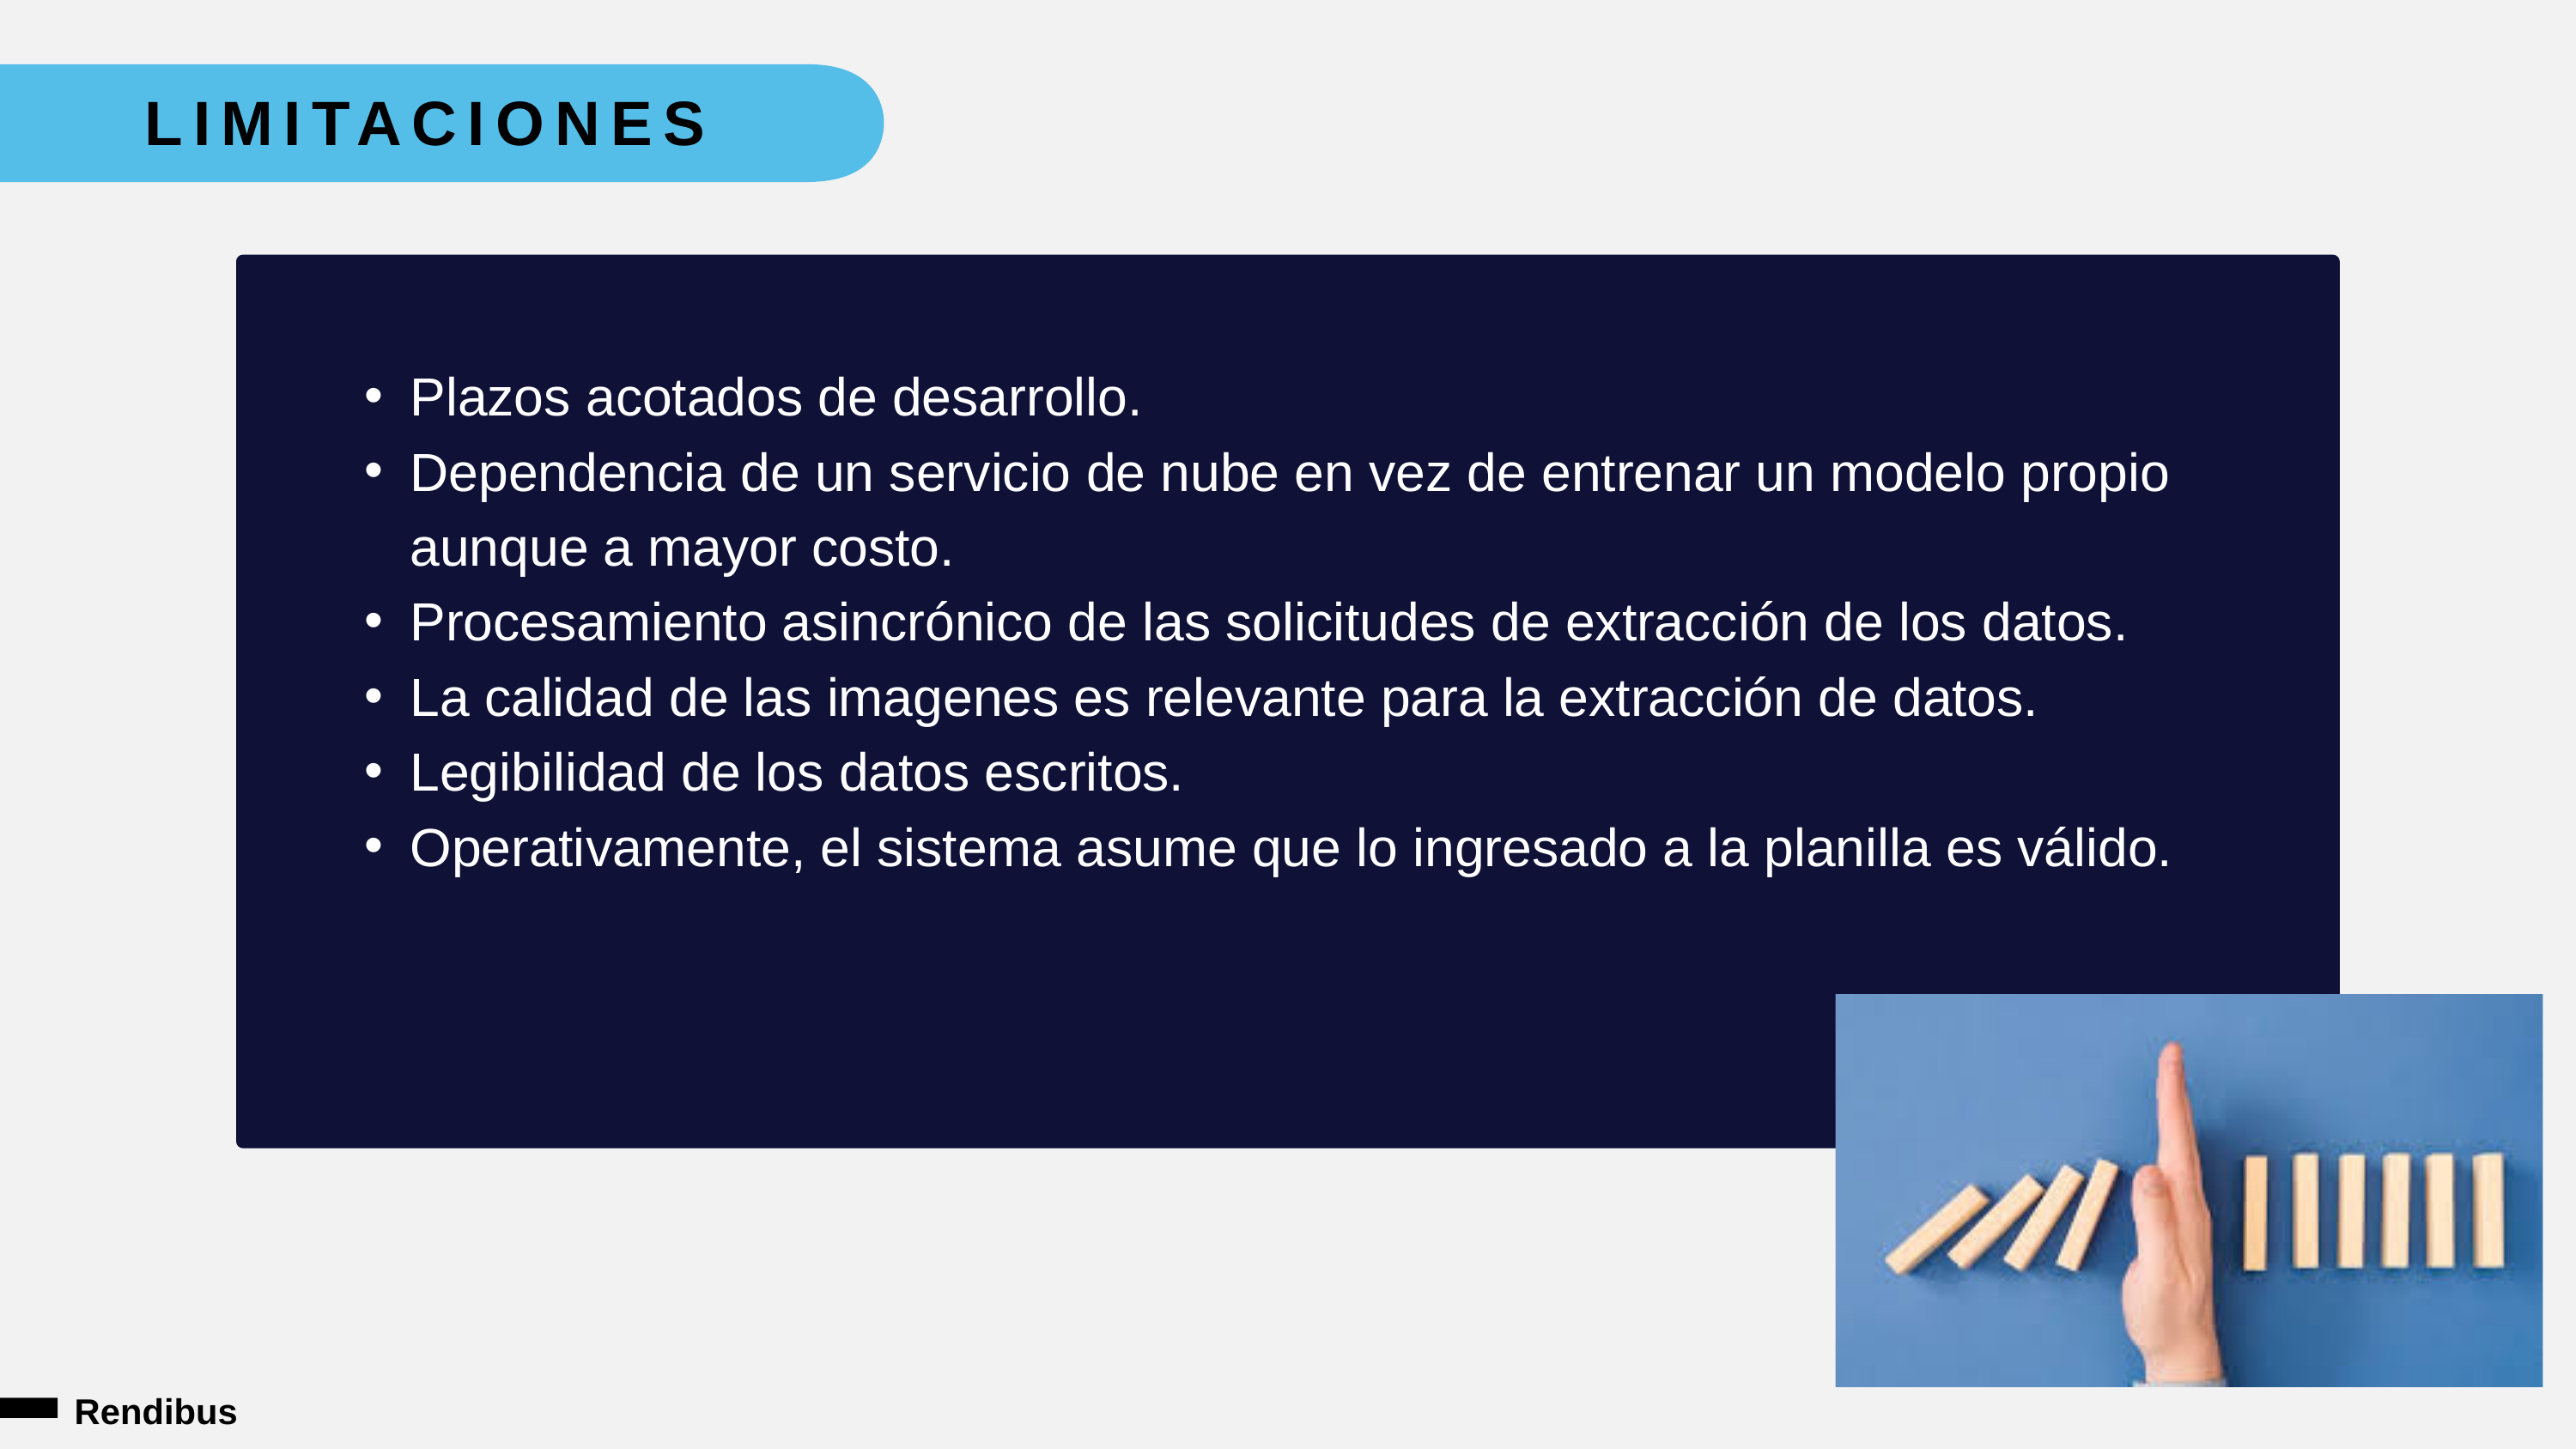

LIMITACIONES

Plazos acotados de desarrollo.
Dependencia de un servicio de nube en vez de entrenar un modelo propio aunque a mayor costo.
Procesamiento asincrónico de las solicitudes de extracción de los datos.
La calidad de las imagenes es relevante para la extracción de datos.
Legibilidad de los datos escritos.
Operativamente, el sistema asume que lo ingresado a la planilla es válido.

Rendibus